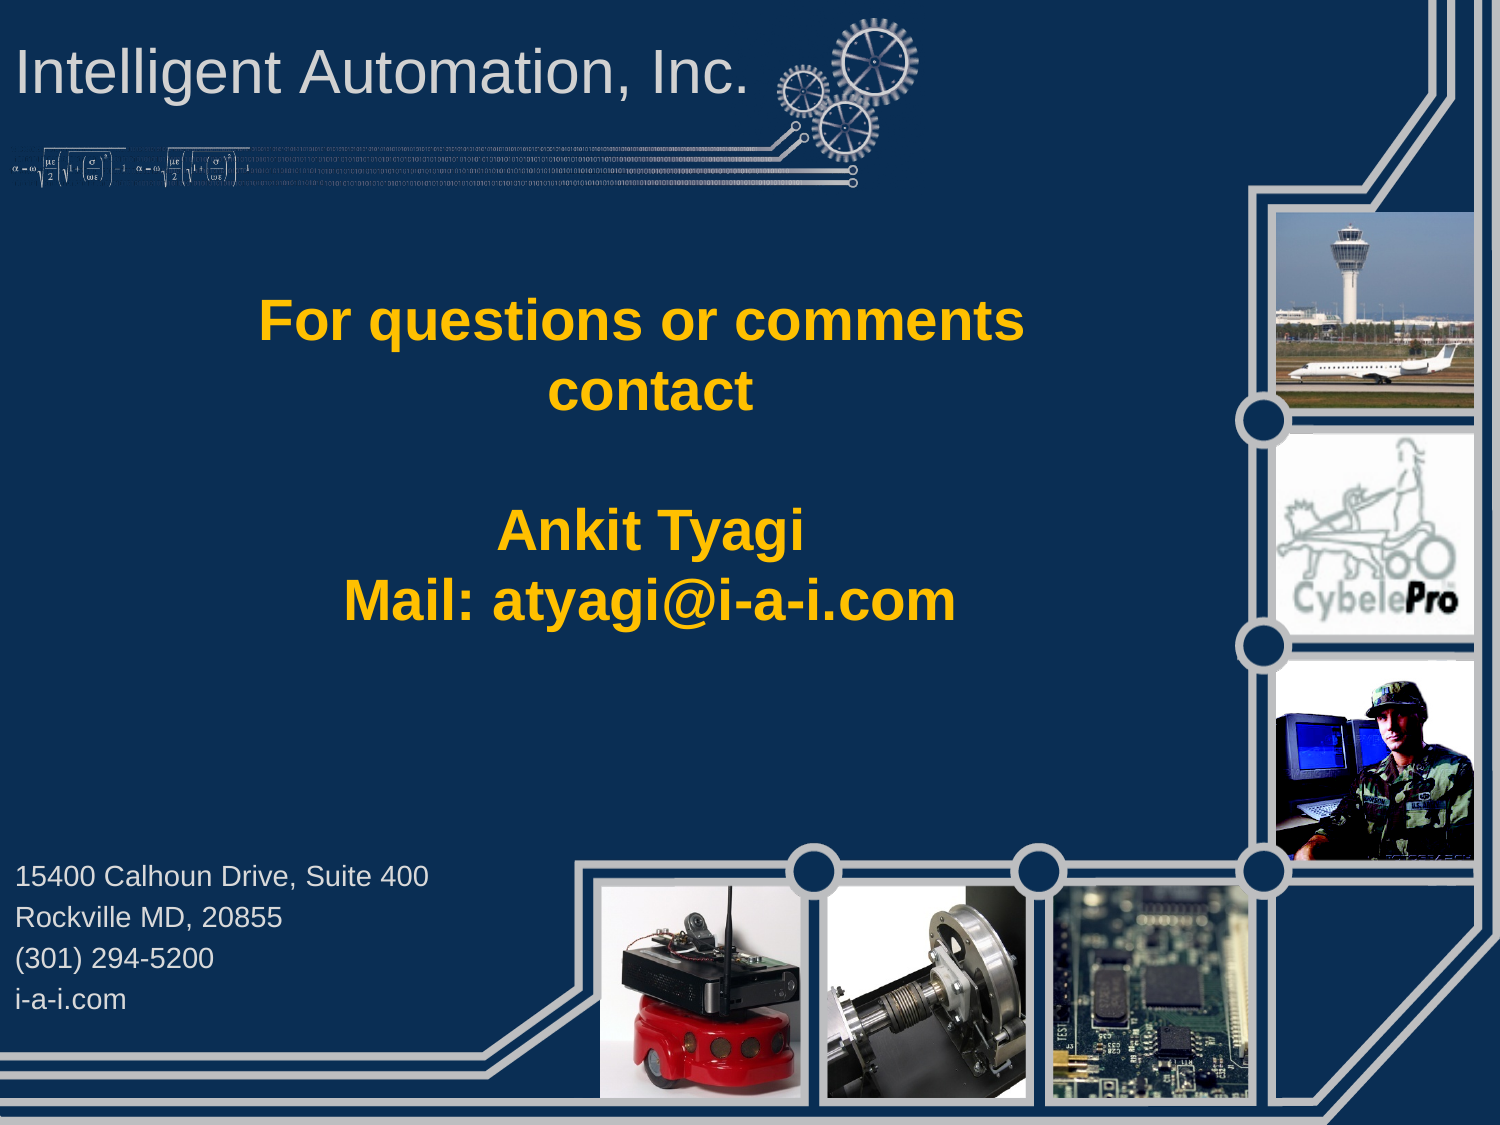

For questions or comments
contact

Ankit Tyagi
Mail: atyagi@i-a-i.com